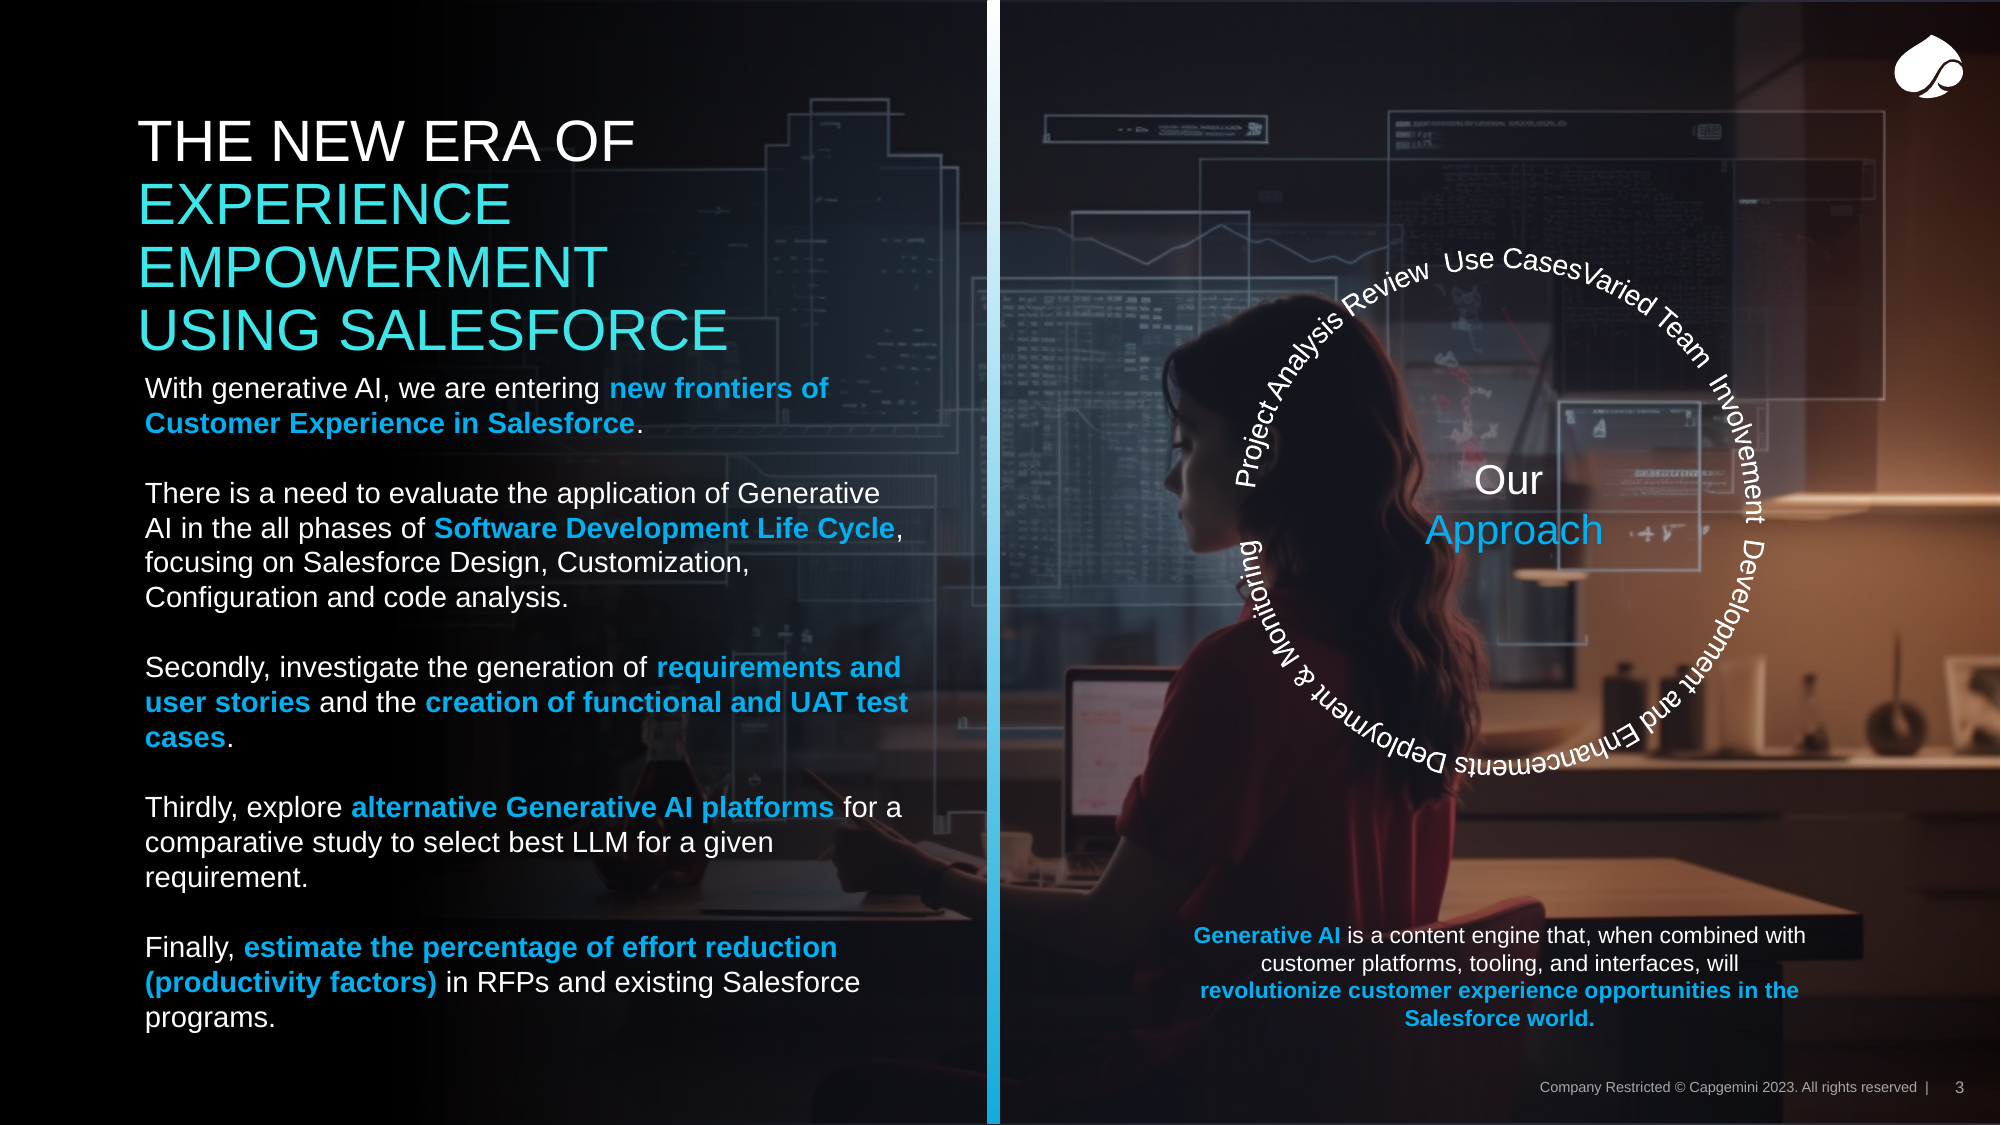

THE NEW ERA OF
EXPERIENCE EMPOWERMENT
USING SALESFORCE
 		Project Analysis 		Review 	 Use Cases		Varied Team  Involvement		  Development and Enhancements		 Deployment & Monitoring
With generative AI, we are entering new frontiers of Customer Experience in Salesforce.

There is a need to evaluate the application of Generative AI in the all phases of Software Development Life Cycle, focusing on Salesforce Design, Customization,   Configuration and code analysis.

Secondly, investigate the generation of requirements and user stories and the creation of functional and UAT test cases.

Thirdly, explore alternative Generative AI platforms for a comparative study to select best LLM for a given requirement.

Finally, estimate the percentage of effort reduction (productivity factors) in RFPs and existing Salesforce programs.
Our
Approach
Generative AI is a content engine that, when combined with customer platforms, tooling, and interfaces, will revolutionize customer experience opportunities in the Salesforce world.